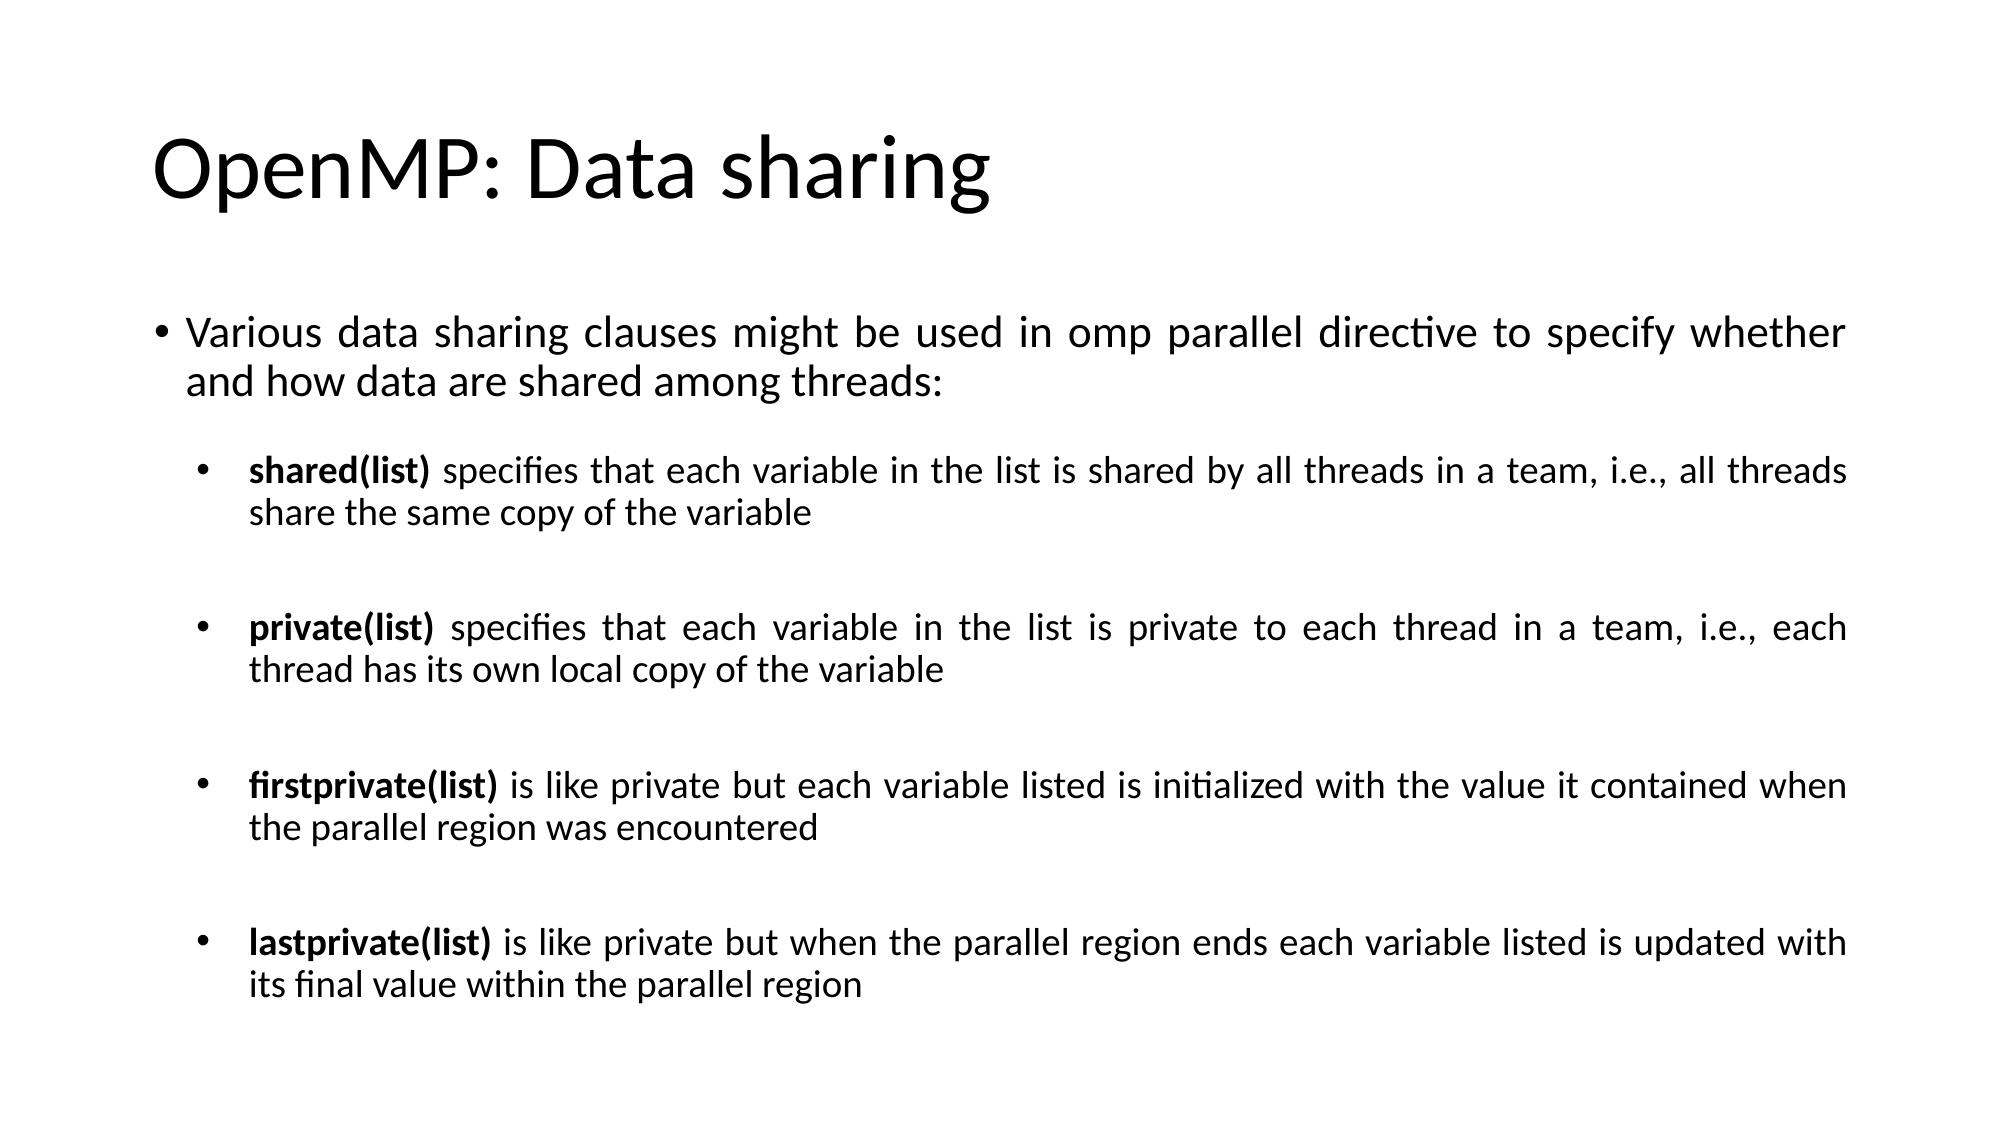

# OpenMP: Data sharing
Various data sharing clauses might be used in omp parallel directive to specify whether and how data are shared among threads:

shared(list) specifies that each variable in the list is shared by all threads in a team, i.e., all threads share the same copy of the variable

private(list) specifies that each variable in the list is private to each thread in a team, i.e., each thread has its own local copy of the variable

firstprivate(list) is like private but each variable listed is initialized with the value it contained when the parallel region was encountered

lastprivate(list) is like private but when the parallel region ends each variable listed is updated with its final value within the parallel region